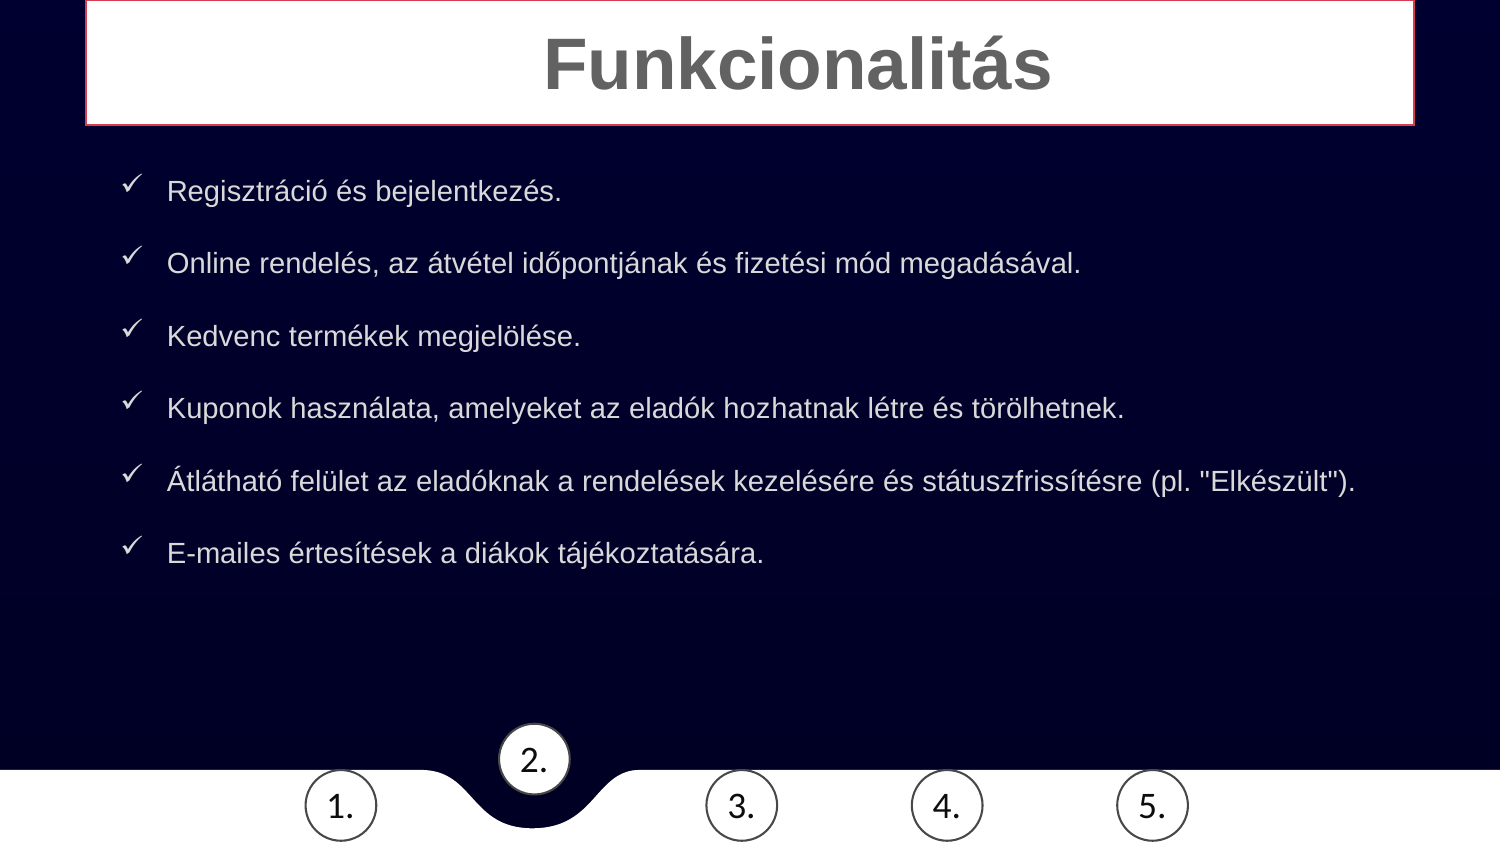

# Funkcionalitás
Regisztráció és bejelentkezés.
Online rendelés, az átvétel időpontjának és fizetési mód megadásával.
Kedvenc termékek megjelölése.
Kuponok használata, amelyeket az eladók hozhatnak létre és törölhetnek.
Átlátható felület az eladóknak a rendelések kezelésére és státuszfrissítésre (pl. "Elkészült").
E-mailes értesítések a diákok tájékoztatására.

2.
a

3.
4.
5.